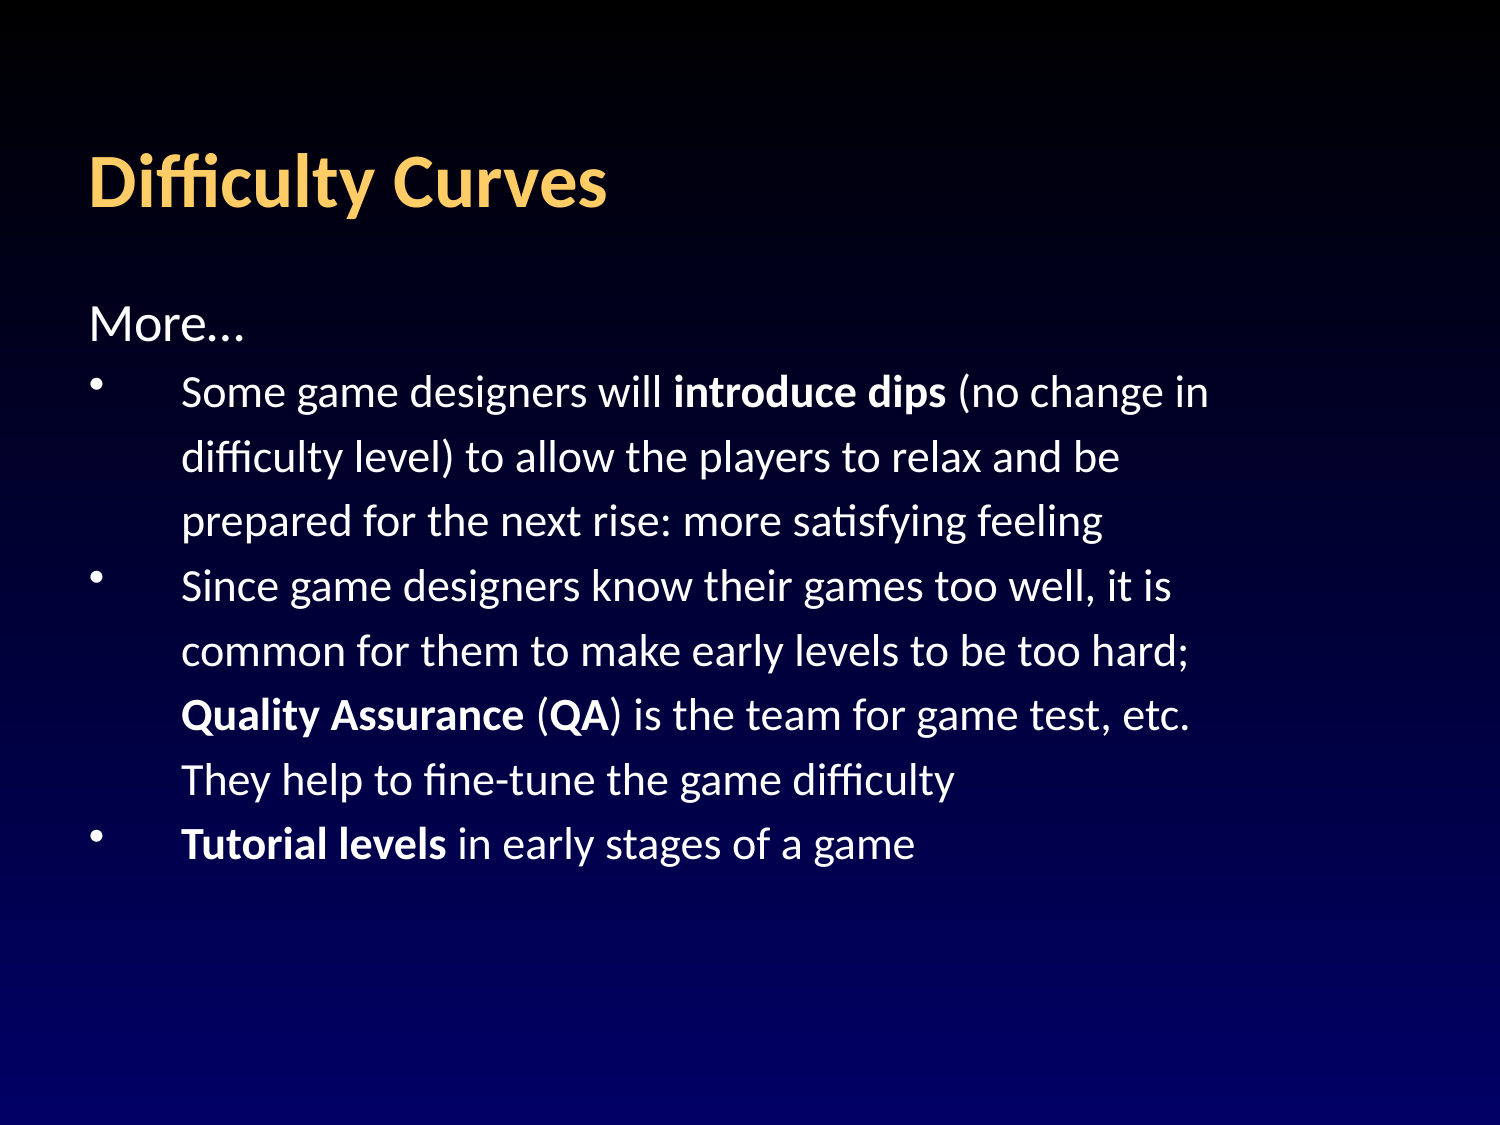

# Difficulty Curves
More…
Some game designers will introduce dips (no change in
	difficulty level) to allow the players to relax and be
	prepared for the next rise: more satisfying feeling
Since game designers know their games too well, it is
	common for them to make early levels to be too hard;
	Quality Assurance (QA) is the team for game test, etc.
	They help to fine-tune the game difficulty
Tutorial levels in early stages of a game